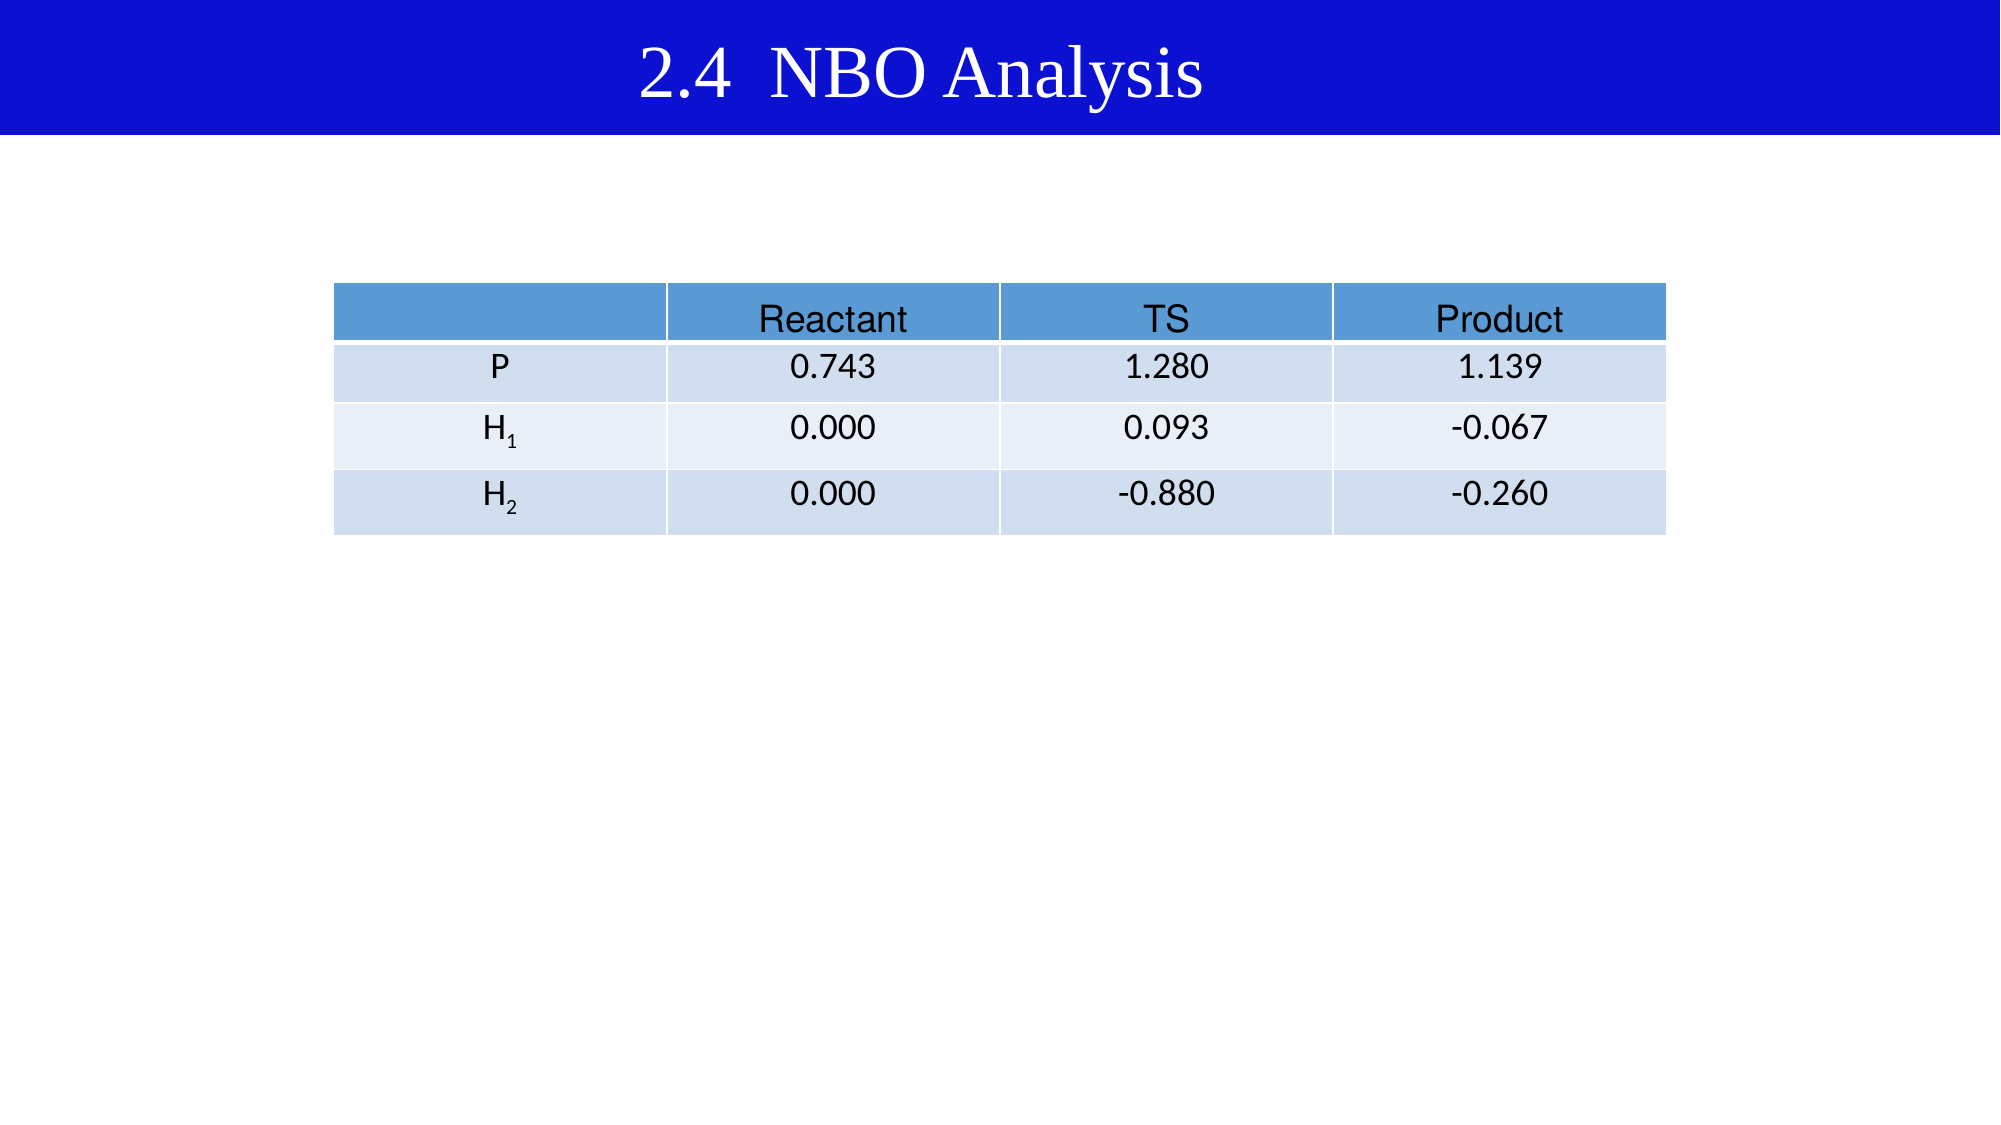

2.4  NBO Analysis
|  | Reactant | TS | Product |
| --- | --- | --- | --- |
| P | 0.743 | 1.280 | 1.139 |
| H1 | 0.000 | 0.093 | -0.067 |
| H2 | 0.000 | -0.880 | -0.260 |